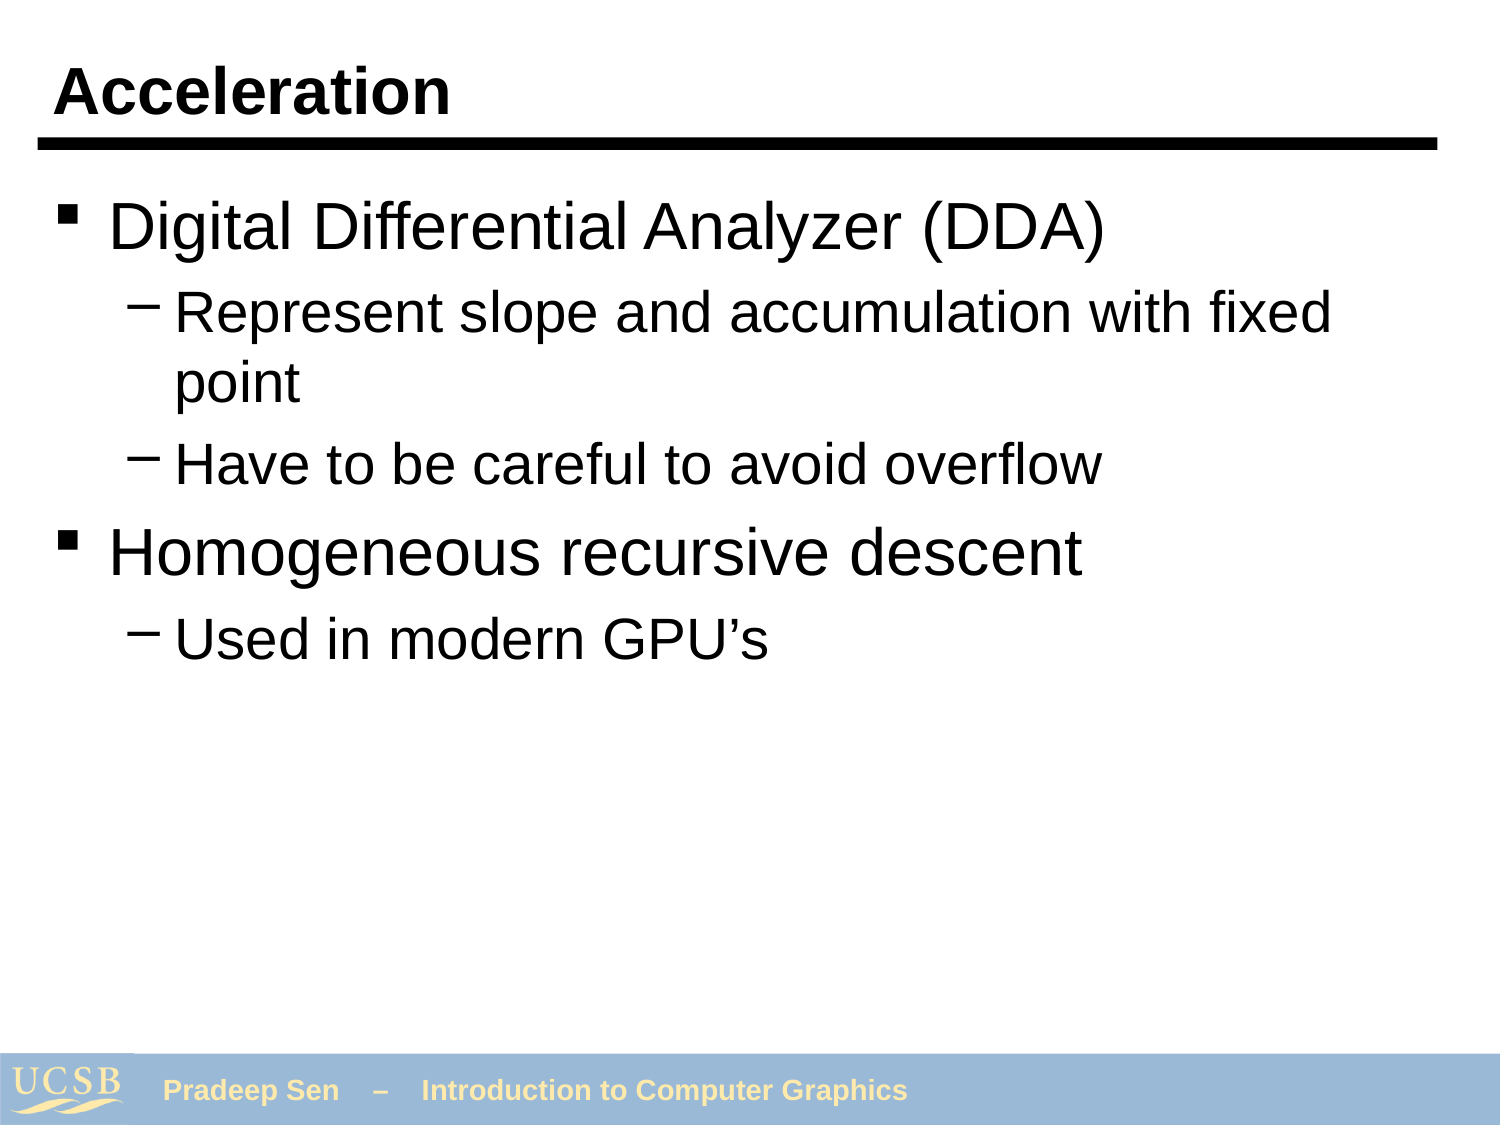

# Acceleration
Digital Differential Analyzer (DDA)
Represent slope and accumulation with fixed point
Have to be careful to avoid overflow
Homogeneous recursive descent
Used in modern GPU’s